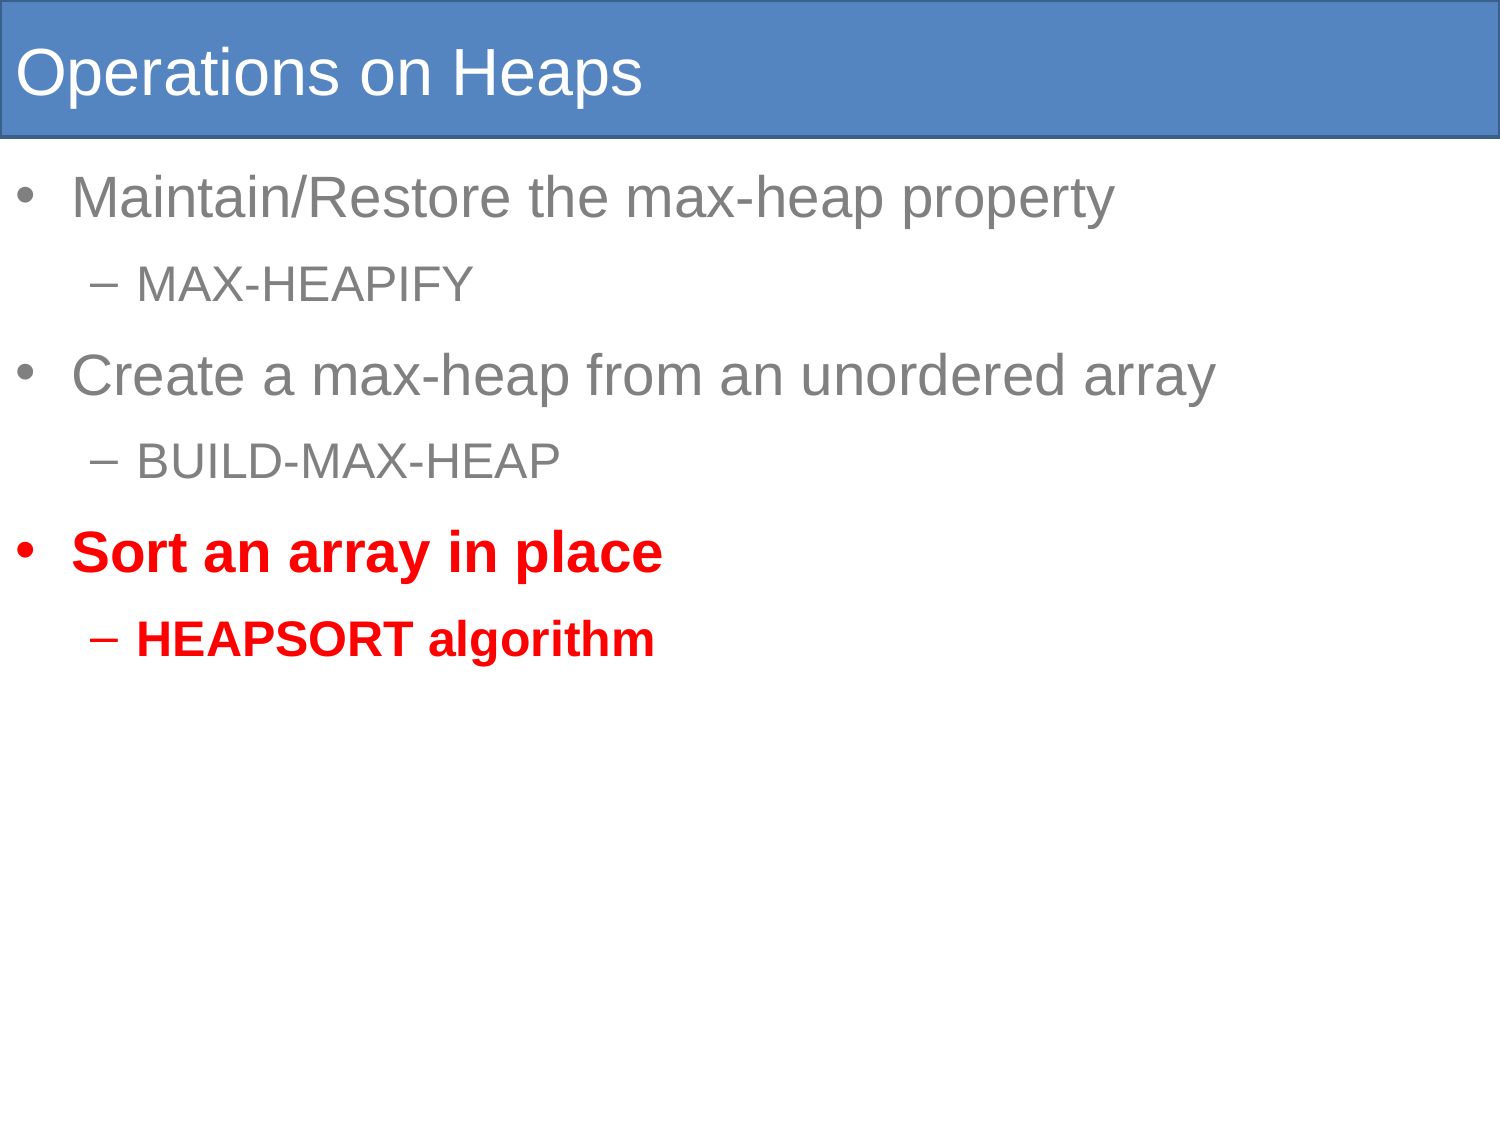

# Operations on Heaps
Maintain/Restore the max-heap property
MAX-HEAPIFY
Create a max-heap from an unordered array
BUILD-MAX-HEAP
Sort an array in place
HEAPSORT algorithm